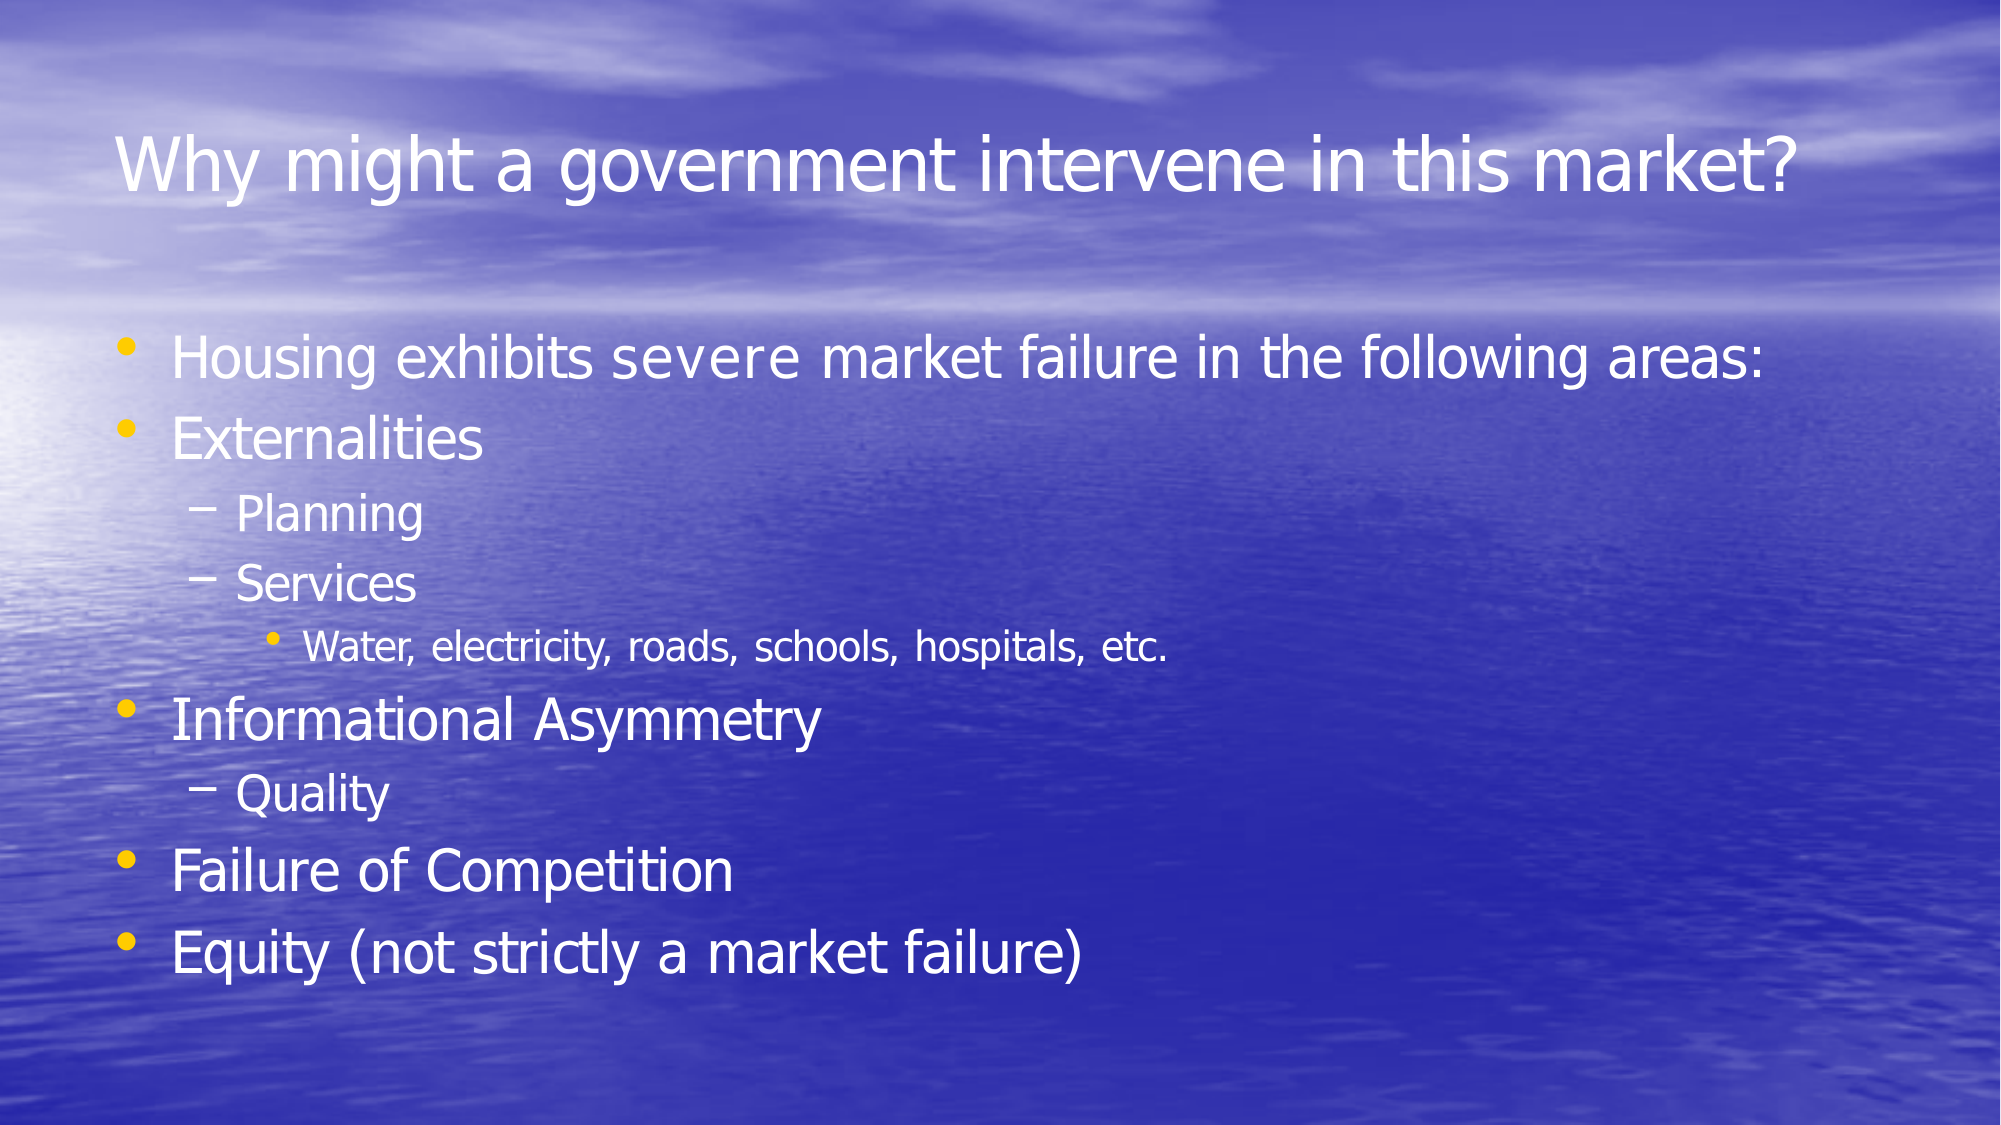

# Why might a government intervene in this market?
Housing exhibits severe market failure in the following areas:
Externalities
Planning
Services
Water, electricity, roads, schools, hospitals, etc.
Informational Asymmetry
Quality
Failure of Competition
Equity (not strictly a market failure)